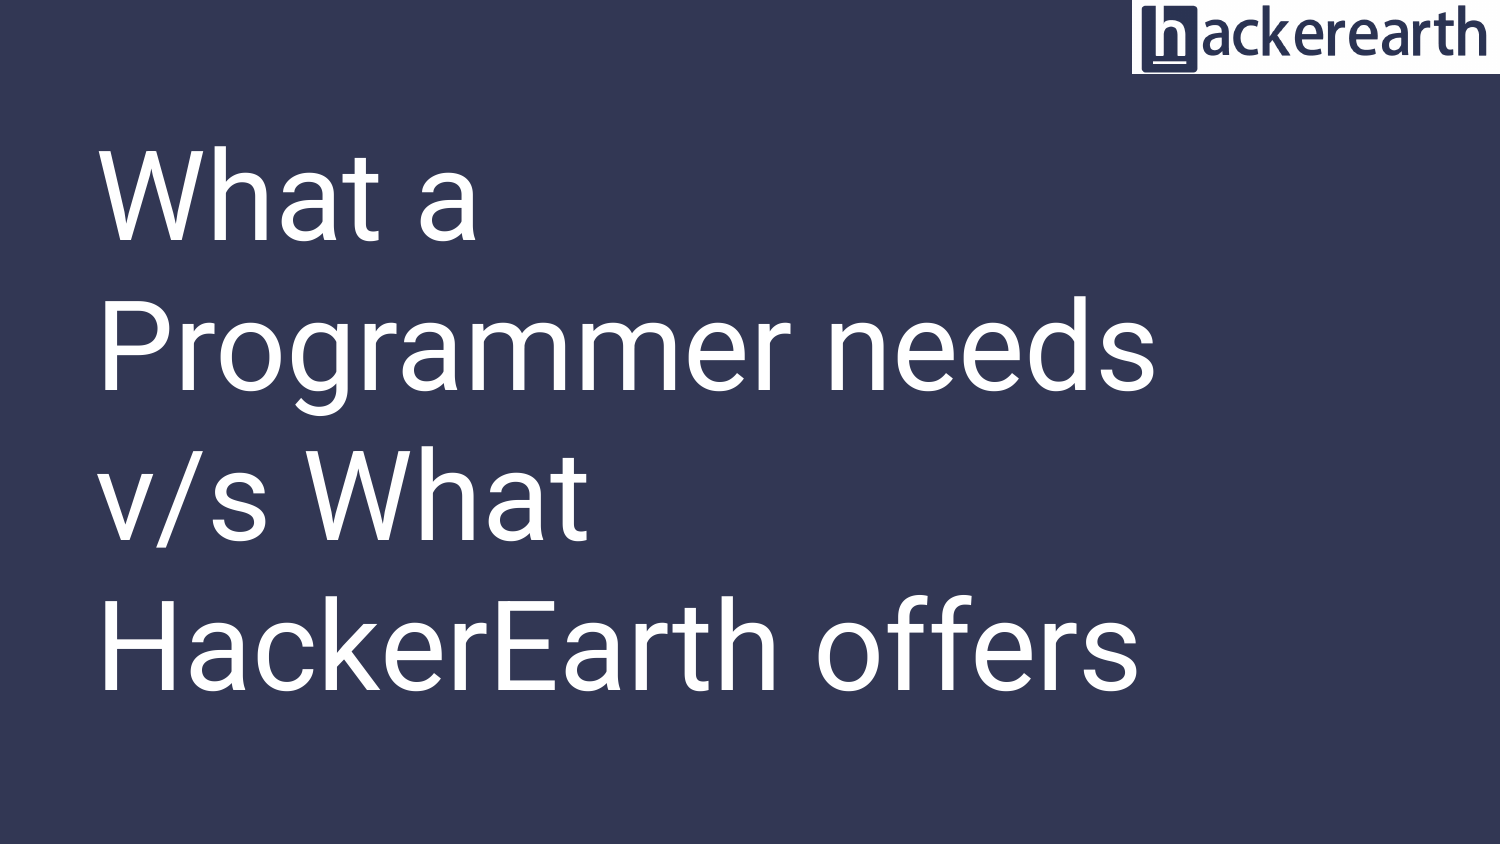

# What a Programmer needs v/s What HackerEarth offers